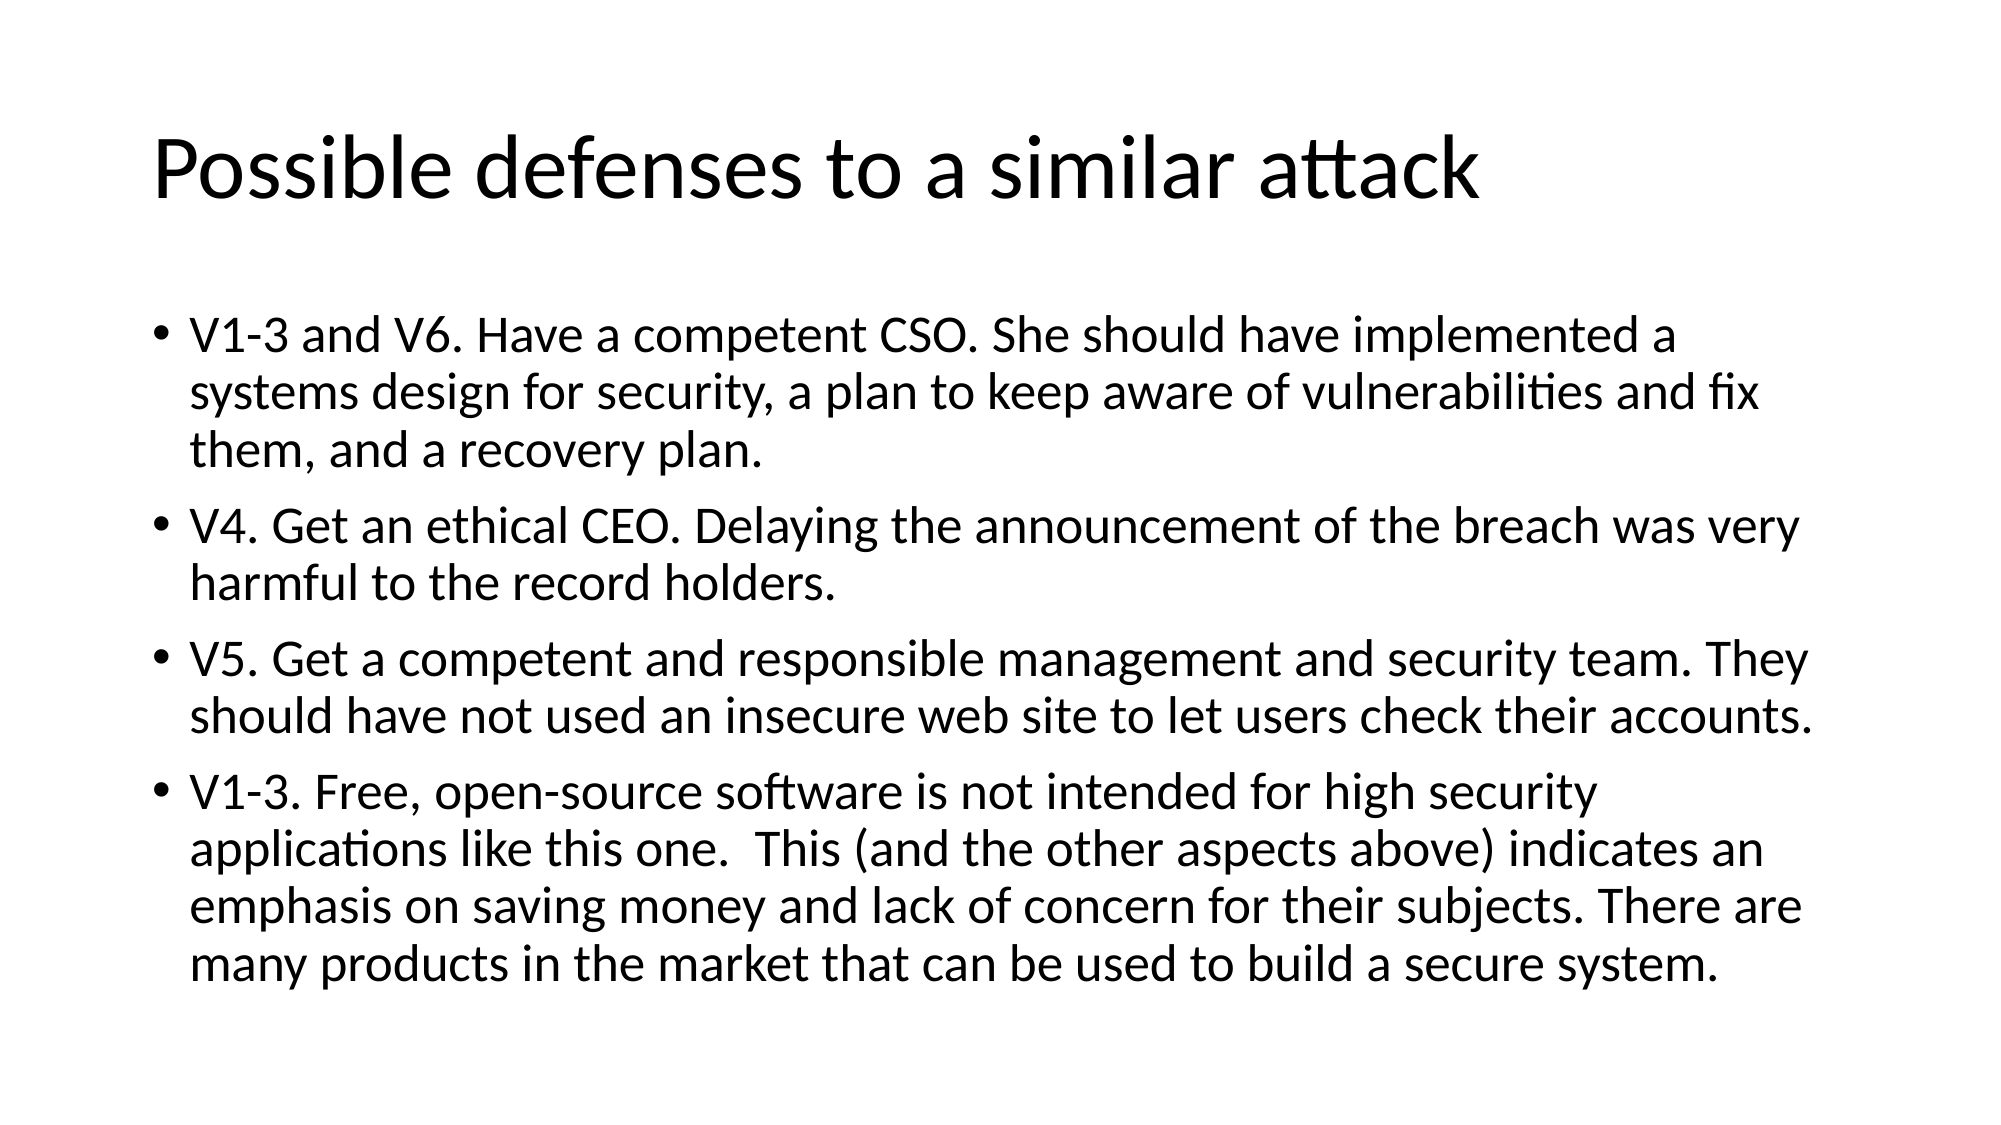

# Possible defenses to a similar attack
V1-3 and V6. Have a competent CSO. She should have implemented a systems design for security, a plan to keep aware of vulnerabilities and fix them, and a recovery plan.
V4. Get an ethical CEO. Delaying the announcement of the breach was very harmful to the record holders.
V5. Get a competent and responsible management and security team. They should have not used an insecure web site to let users check their accounts.
V1-3. Free, open-source software is not intended for high security applications like this one.  This (and the other aspects above) indicates an emphasis on saving money and lack of concern for their subjects. There are many products in the market that can be used to build a secure system.